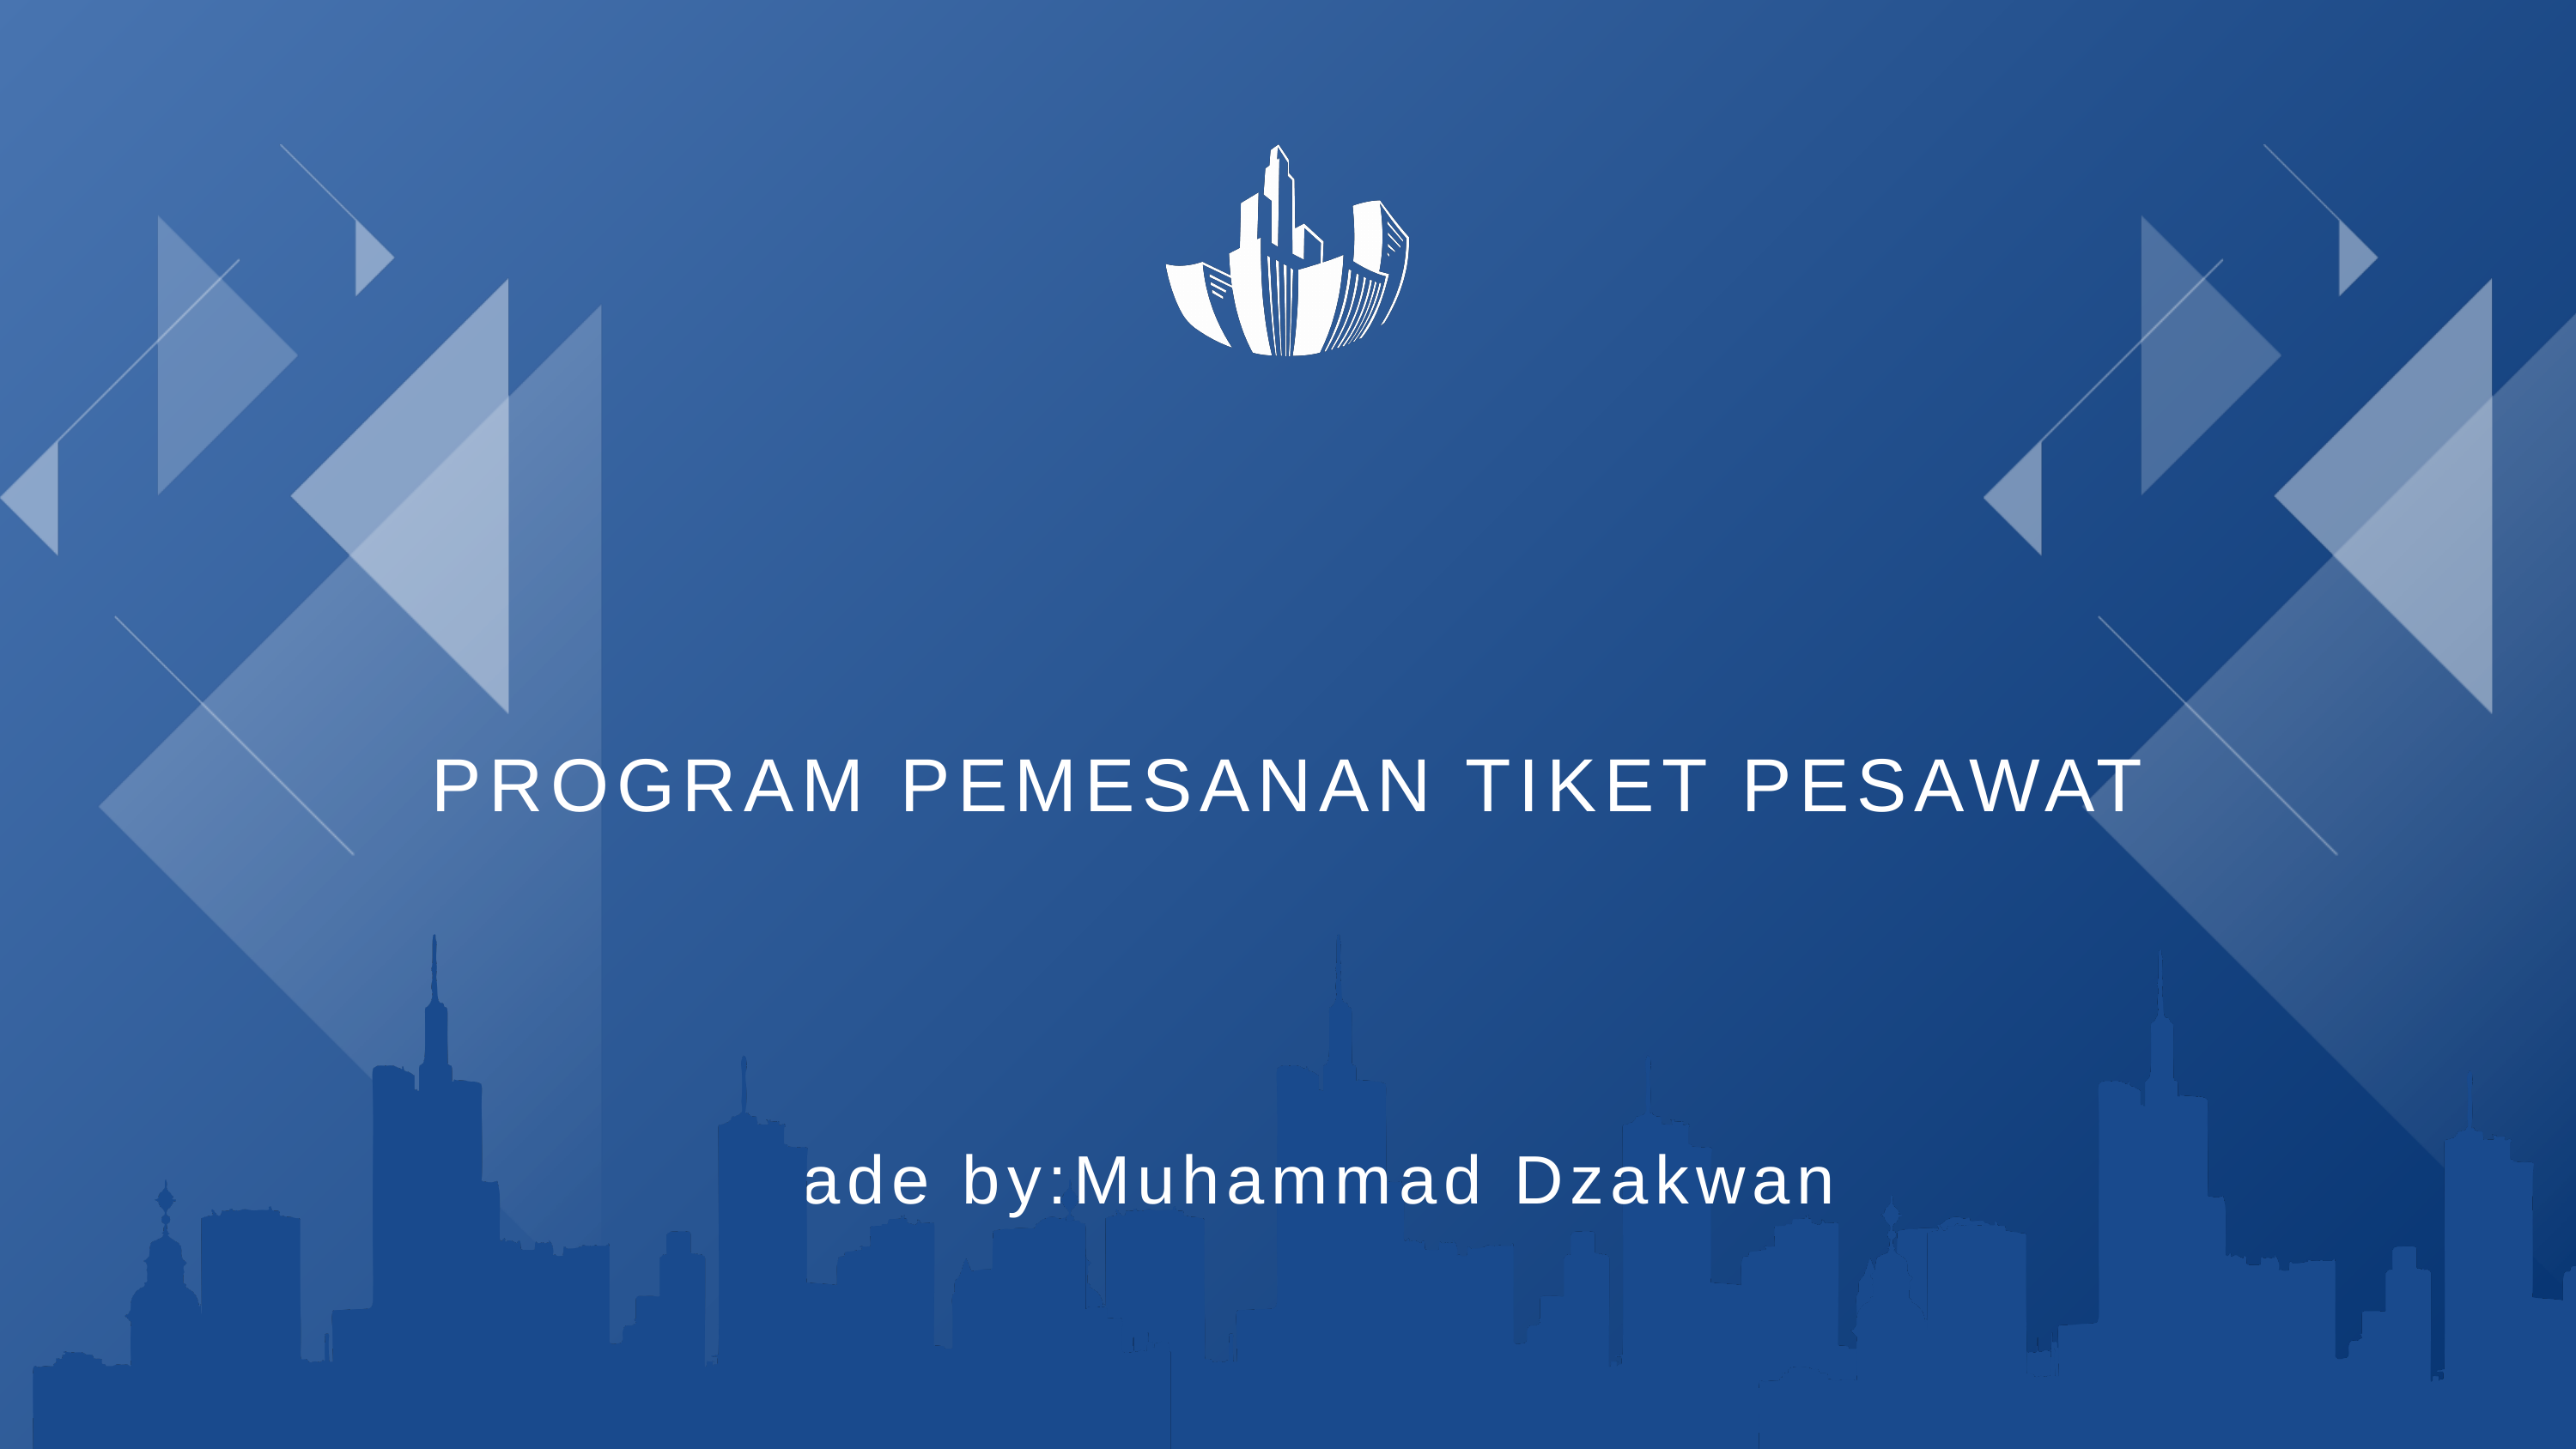

PROGRAM PEMESANAN TIKET PESAWAT

Made by:Muhammad Dzakwan